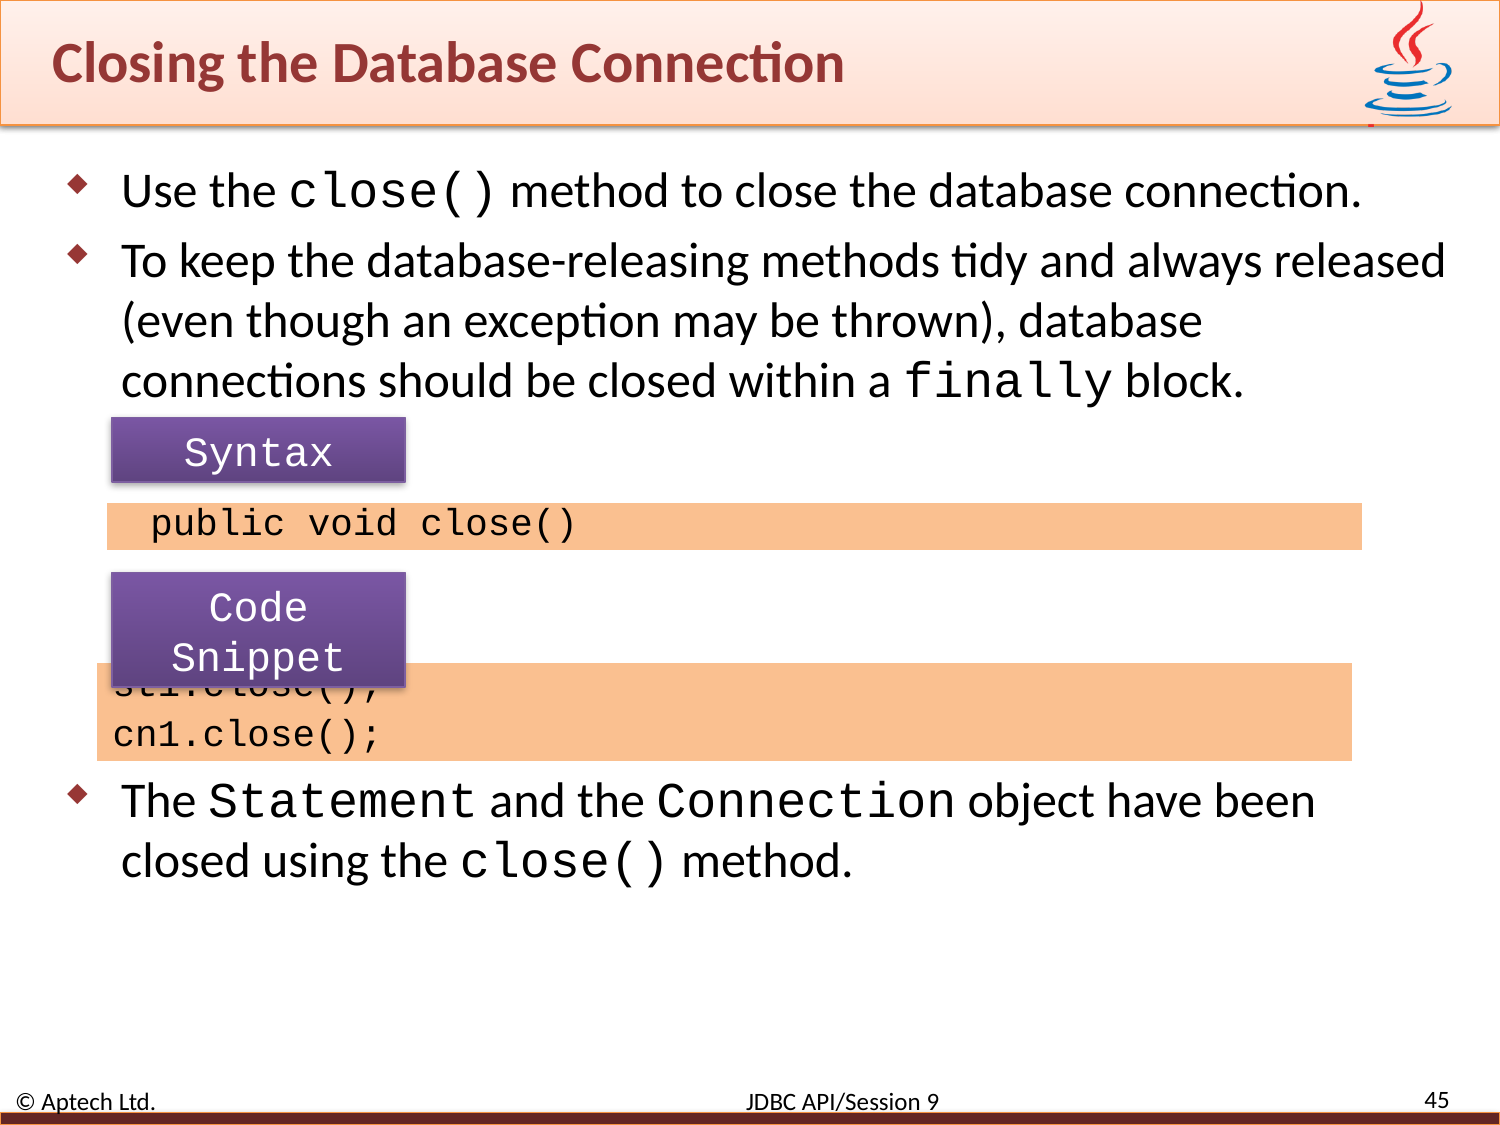

# Closing the Database Connection
Use the close() method to close the database connection.
To keep the database-releasing methods tidy and always released (even though an exception may be thrown), database connections should be closed within a finally block.

The Statement and the Connection object have been closed using the close() method.
Syntax
public void close()
Code Snippet
st1.close();
cn1.close();
45
© Aptech Ltd.                                                                                                       JDBC API/Session 9